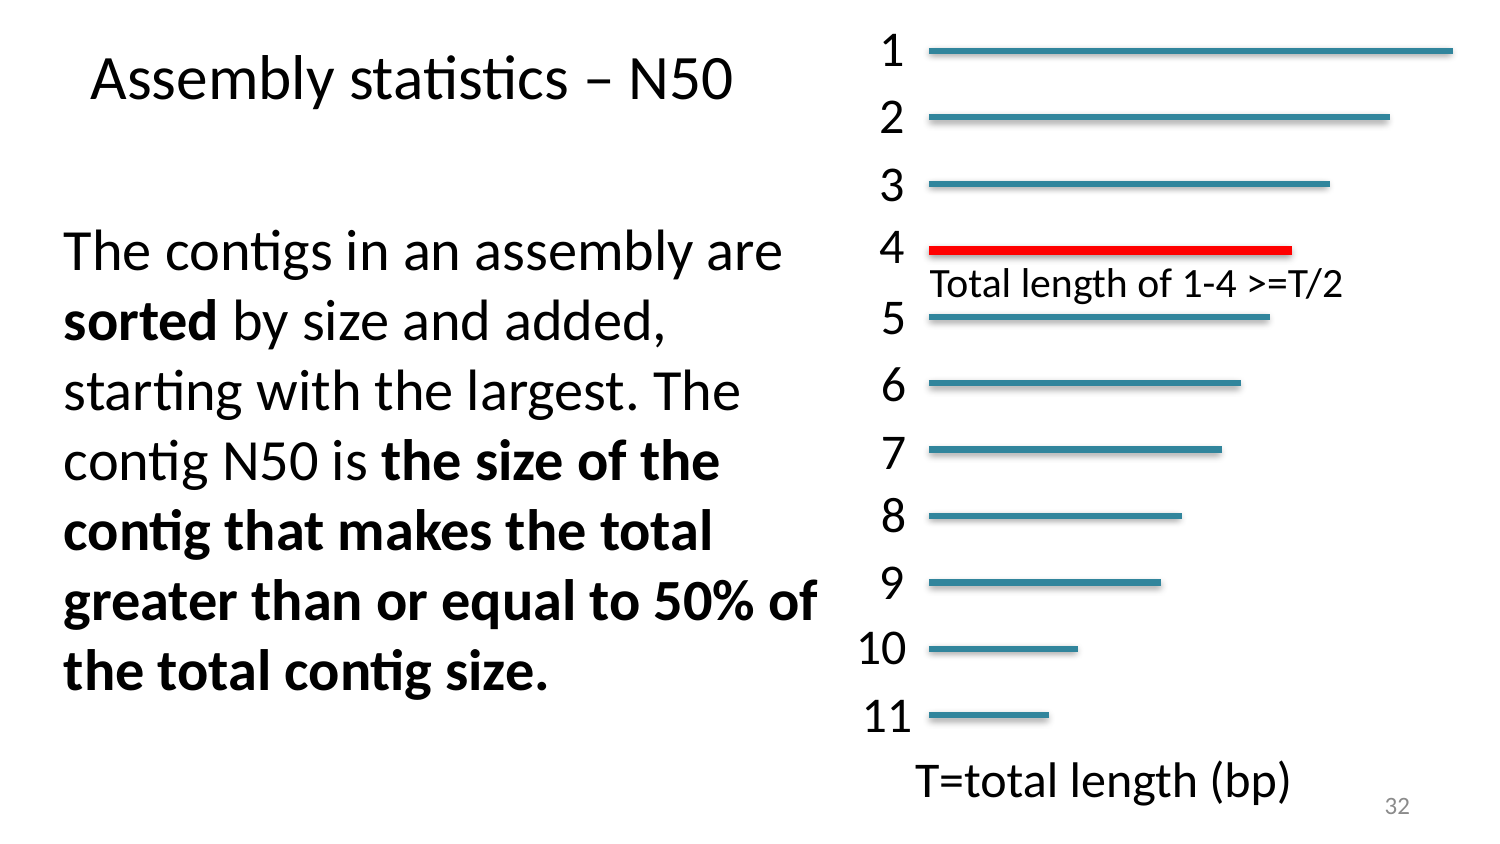

1
# Assembly statistics – N50
2
3
The contigs in an assembly are sorted by size and added, starting with the largest. The contig N50 is the size of the contig that makes the total greater than or equal to 50% of the total contig size.
4
Total length of 1-4 >=T/2
5
6
7
8
9
10
11
T=total length (bp)
32